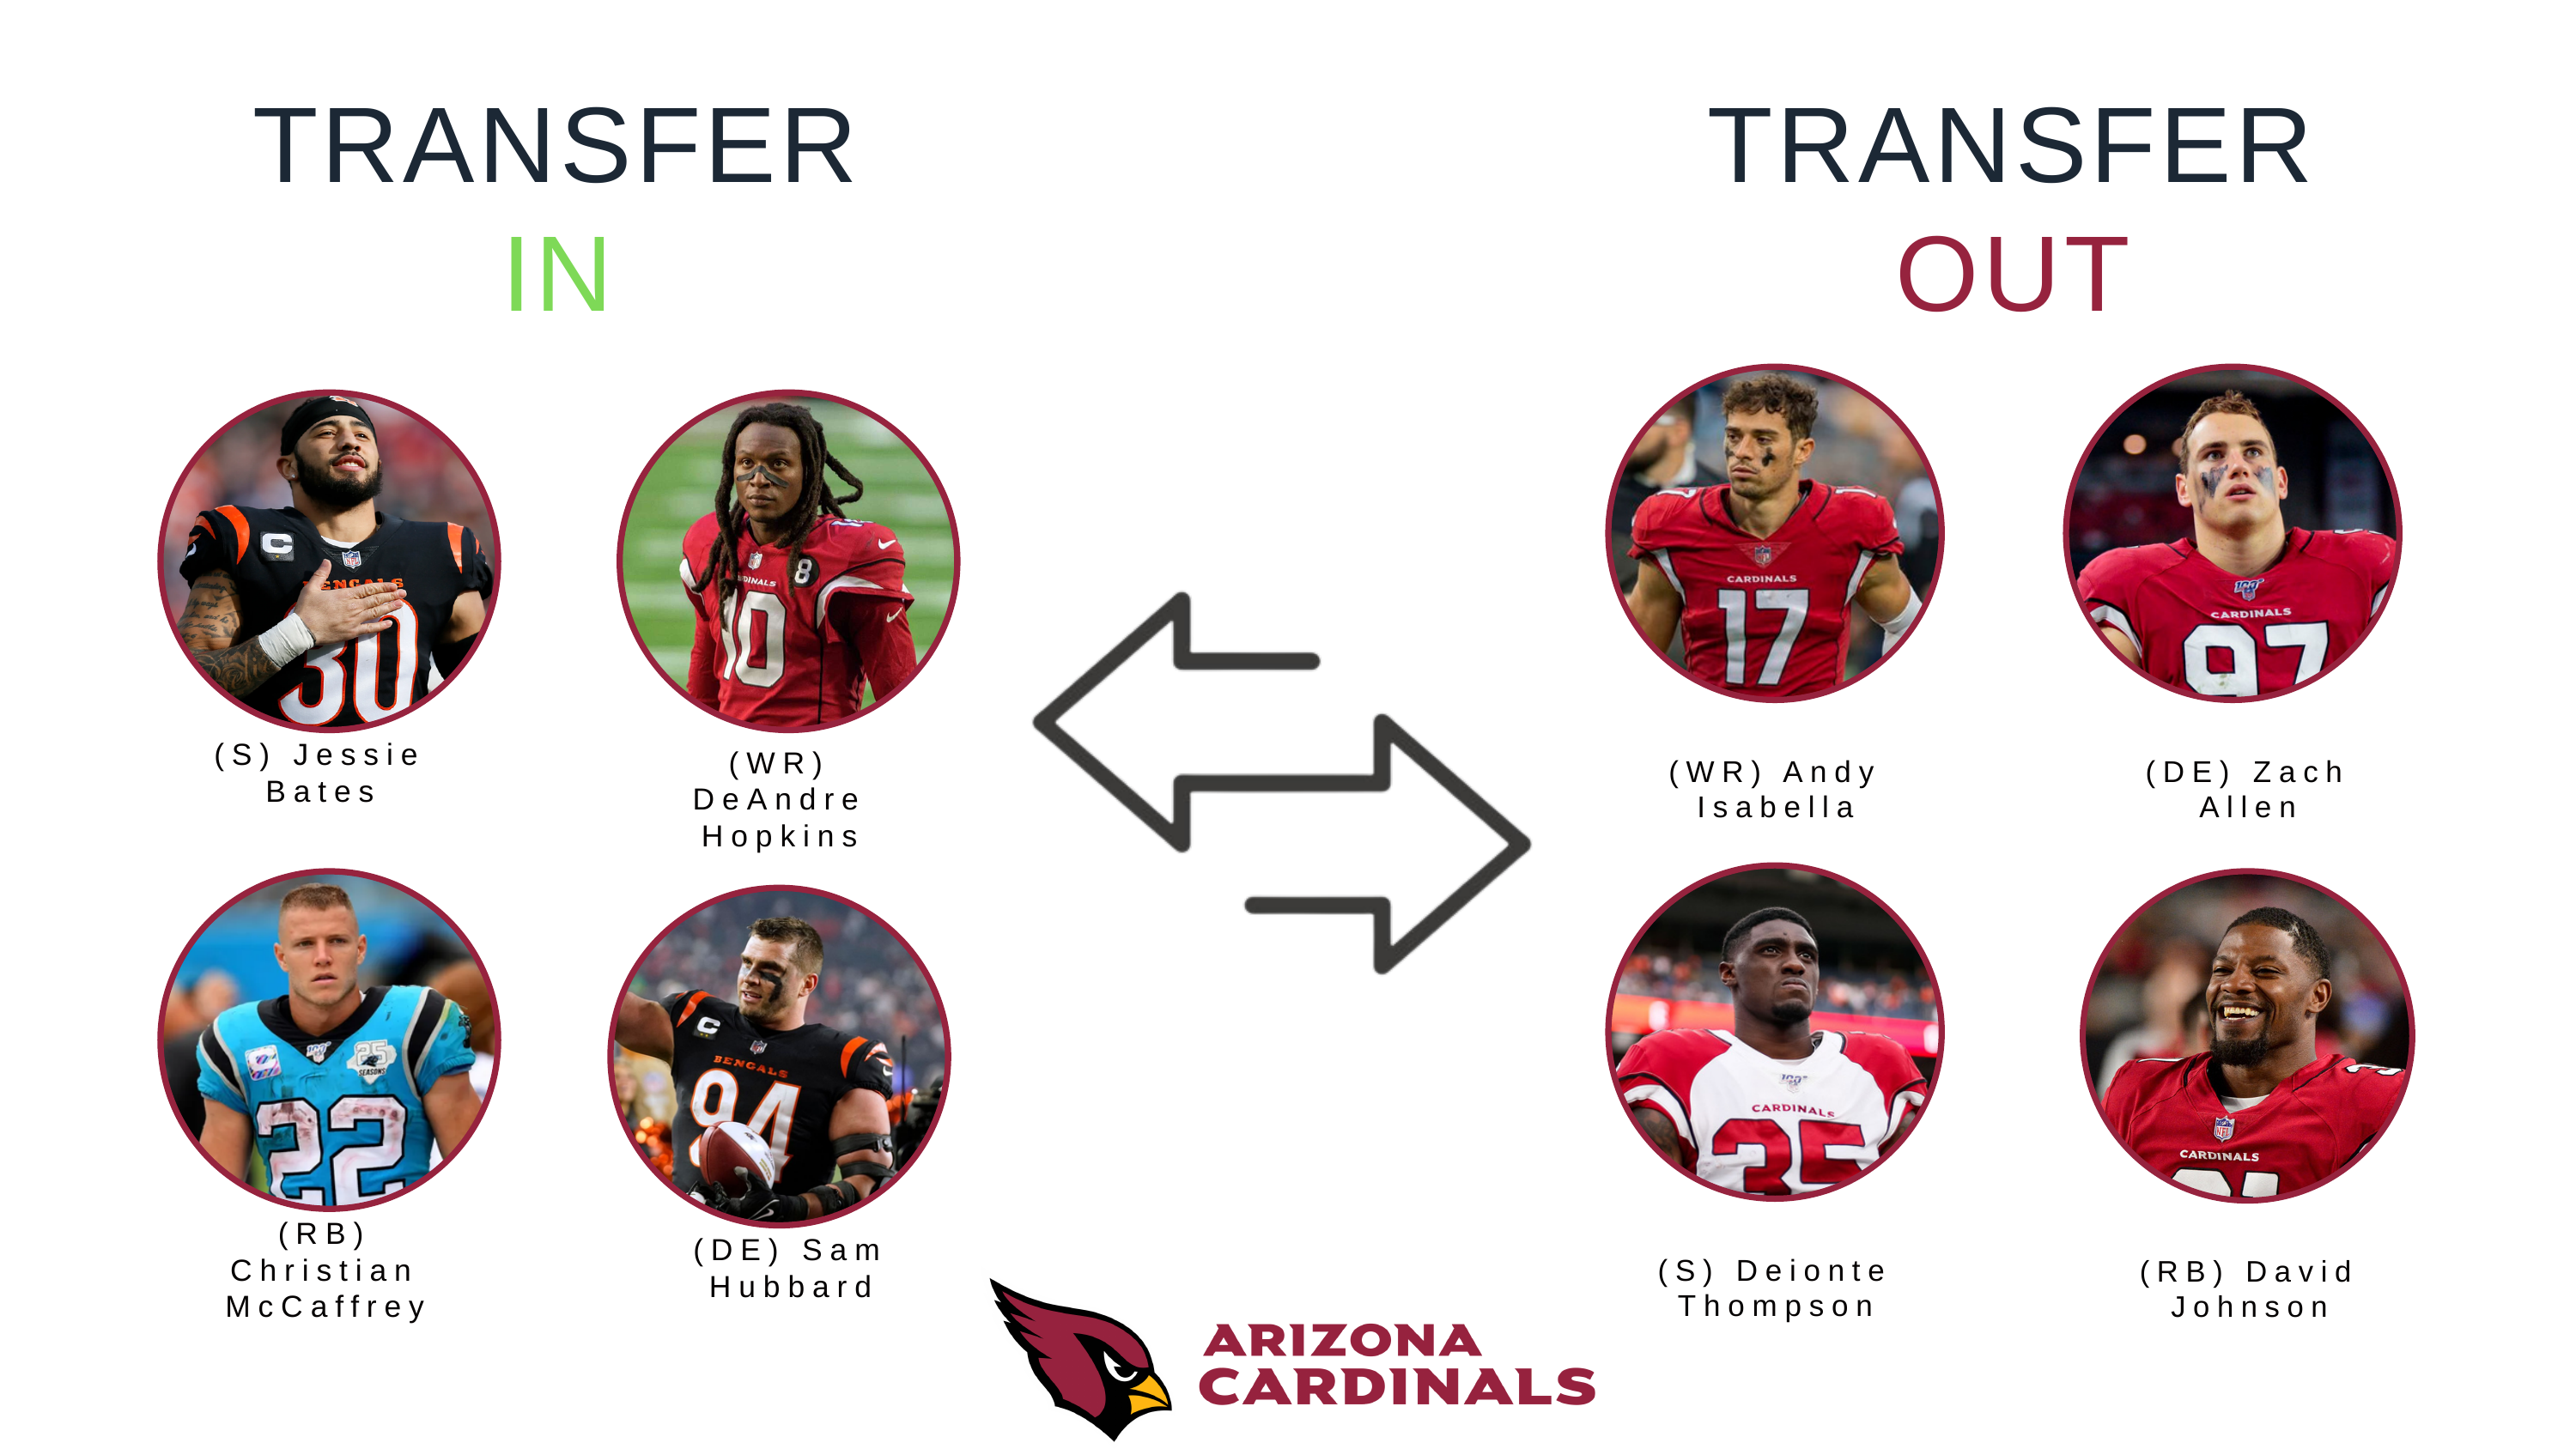

TRANSFER IN
TRANSFER OUT

(S) Jessie Bates
(WR) DeAndre Hopkins
(WR) Andy Isabella
(DE) Zach Allen

(RB) Christian McCaffrey
(DE) Sam Hubbard
(S) Deionte Thompson
(RB) David Johnson